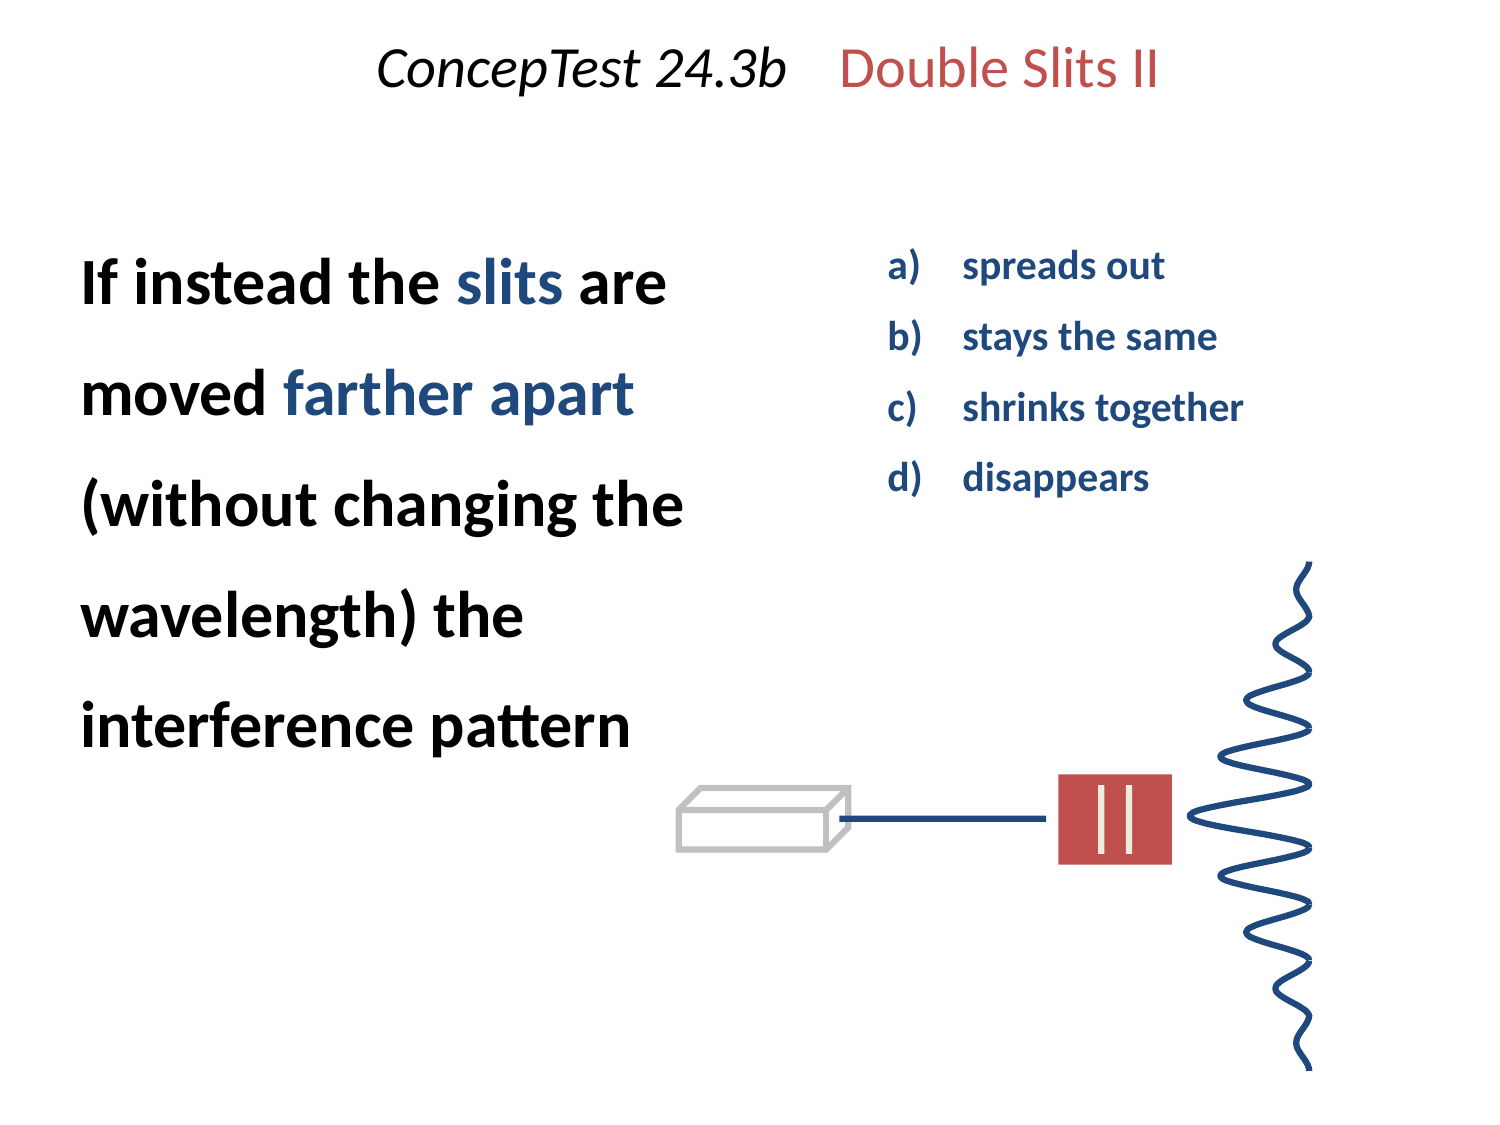

# ConcepTest 24.3b	 Double Slits II
	If instead the slits are moved farther apart (without changing the wavelength) the interference pattern

spreads out
stays the same
shrinks together
disappears